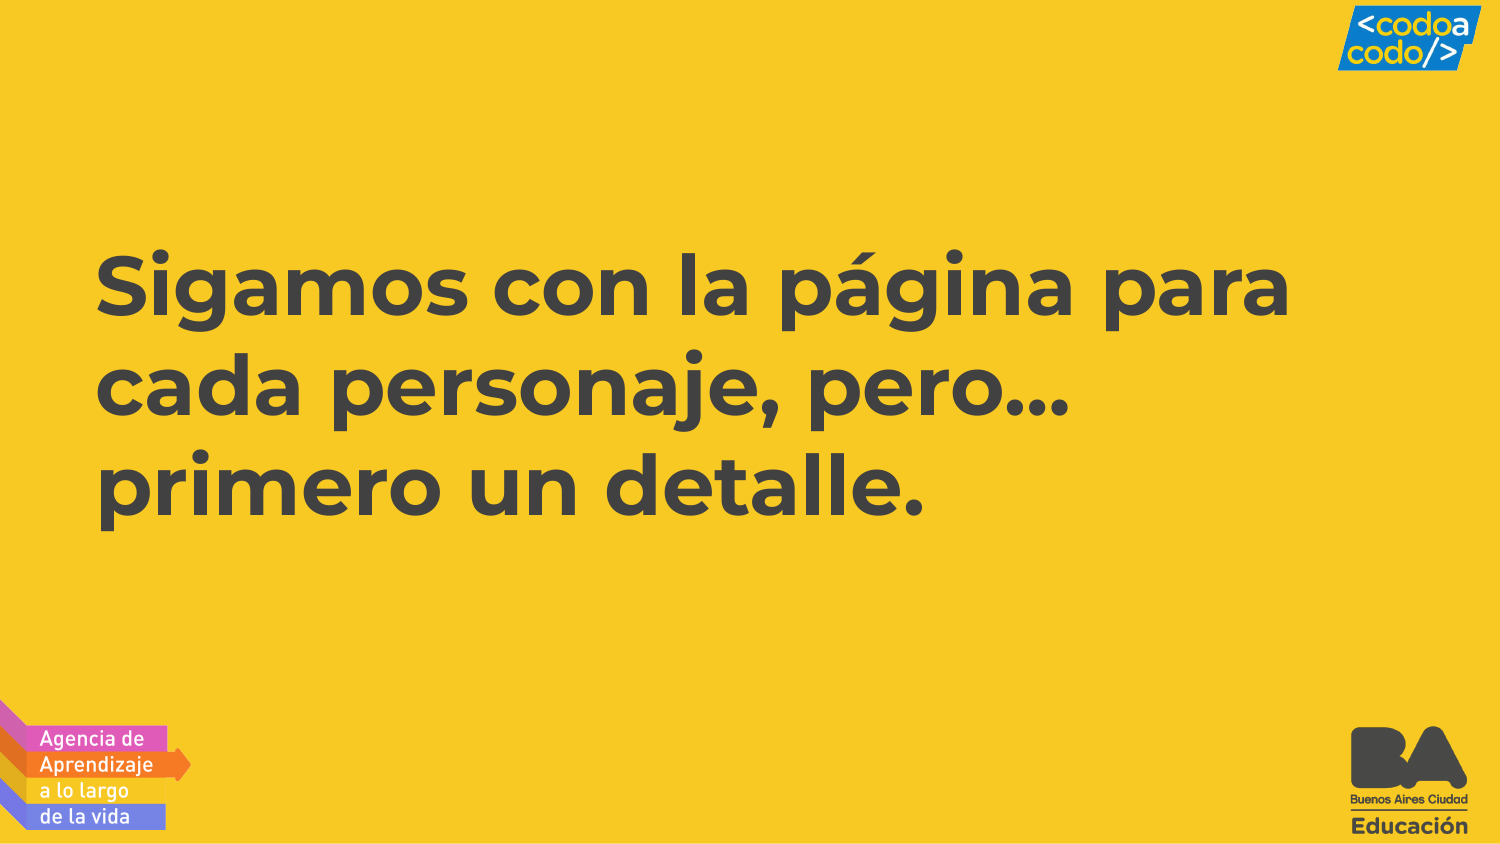

# Sigamos con la página para cada personaje, pero… primero un detalle.